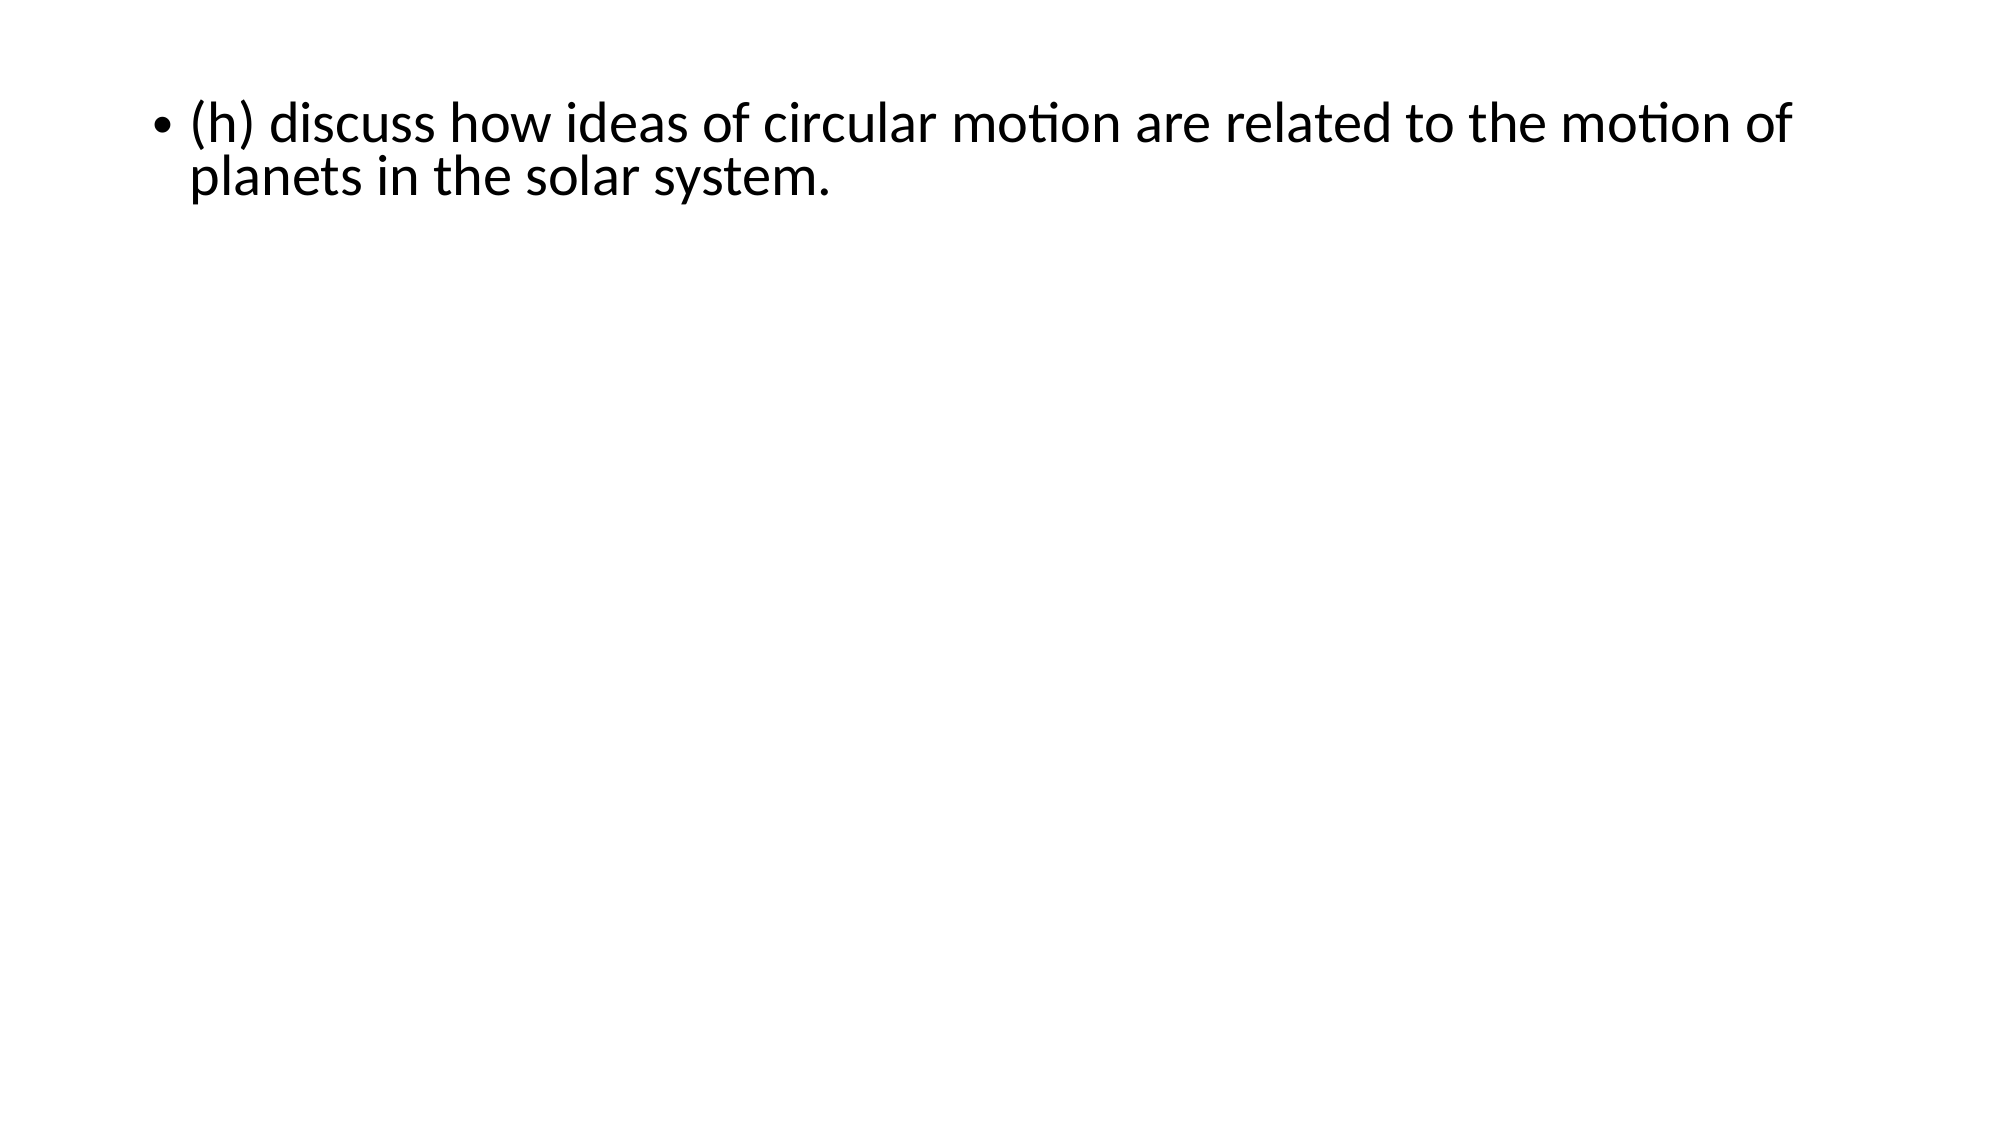

(h) discuss how ideas of circular motion are related to the motion of planets in the solar system.